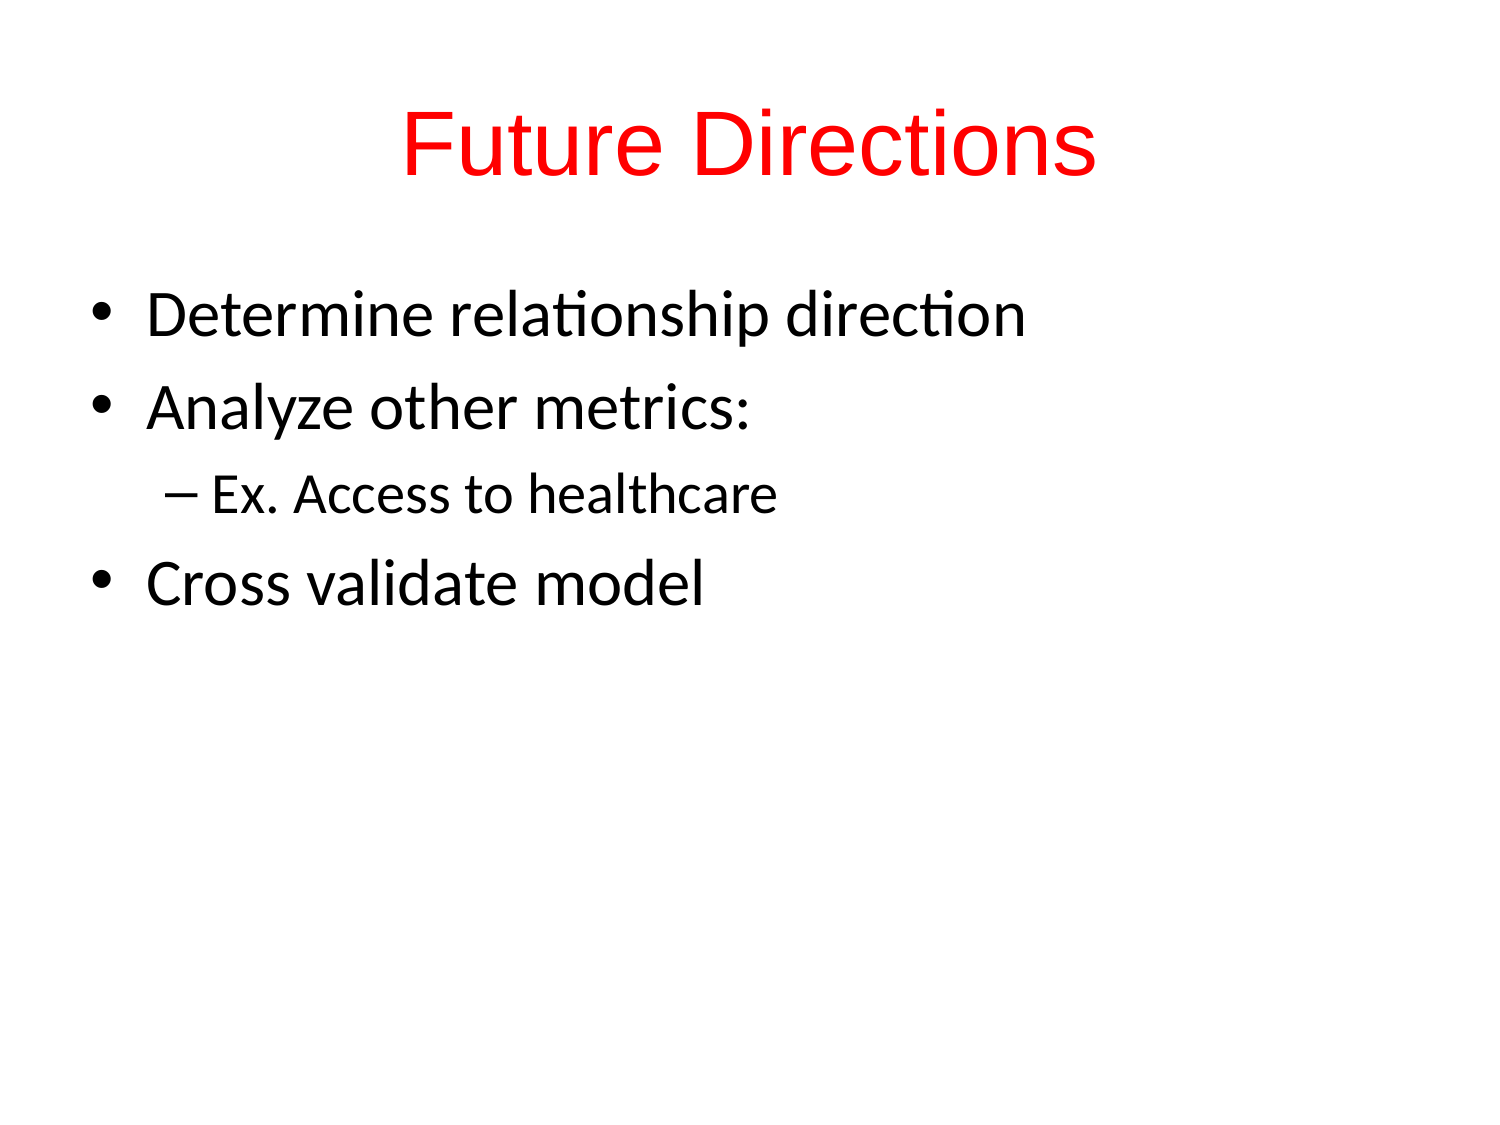

# Future Directions
Determine relationship direction
Analyze other metrics:
Ex. Access to healthcare
Cross validate model